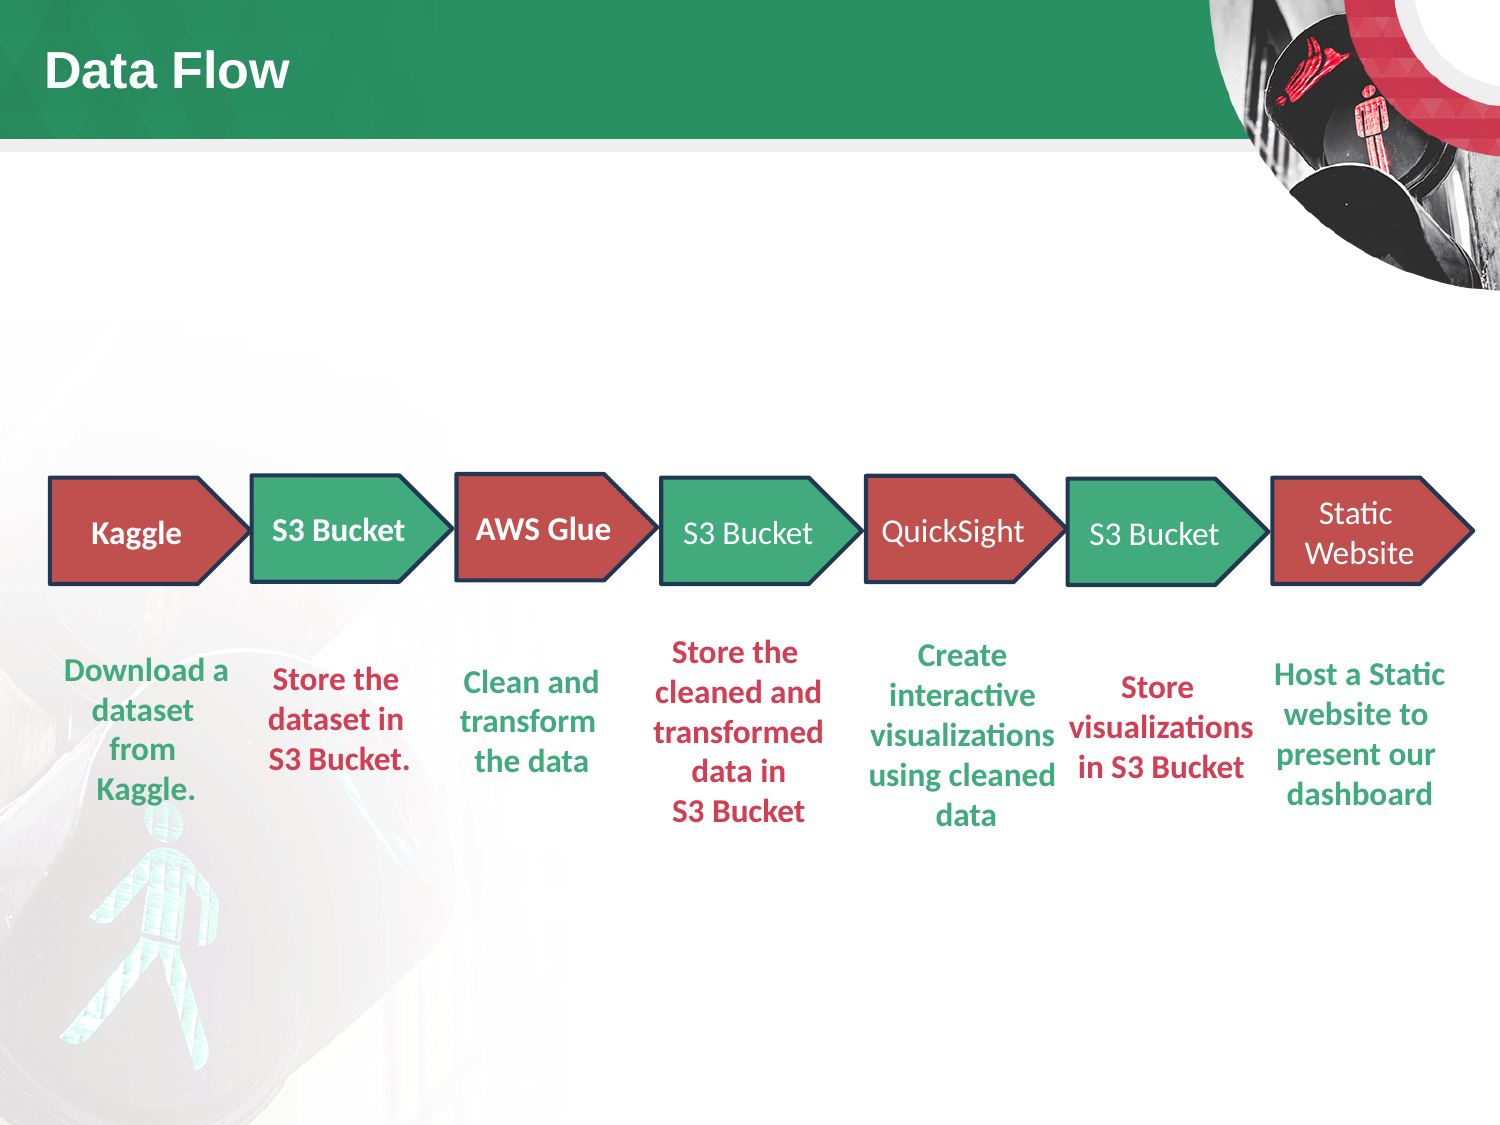

# Data Flow

AWS Glue
S3 Bucket
QuickSight
Kaggle
S3 Bucket
Static
Website
S3 Bucket
Store the
cleaned and
transformed data in
S3 Bucket
Create
interactive
visualizations
using cleaned
data
Download a dataset
from
Kaggle.
Host a Static website to
present our
dashboard
Store the
dataset in
S3 Bucket.
Clean and
transform
the data
Store
visualizations
in S3 Bucket